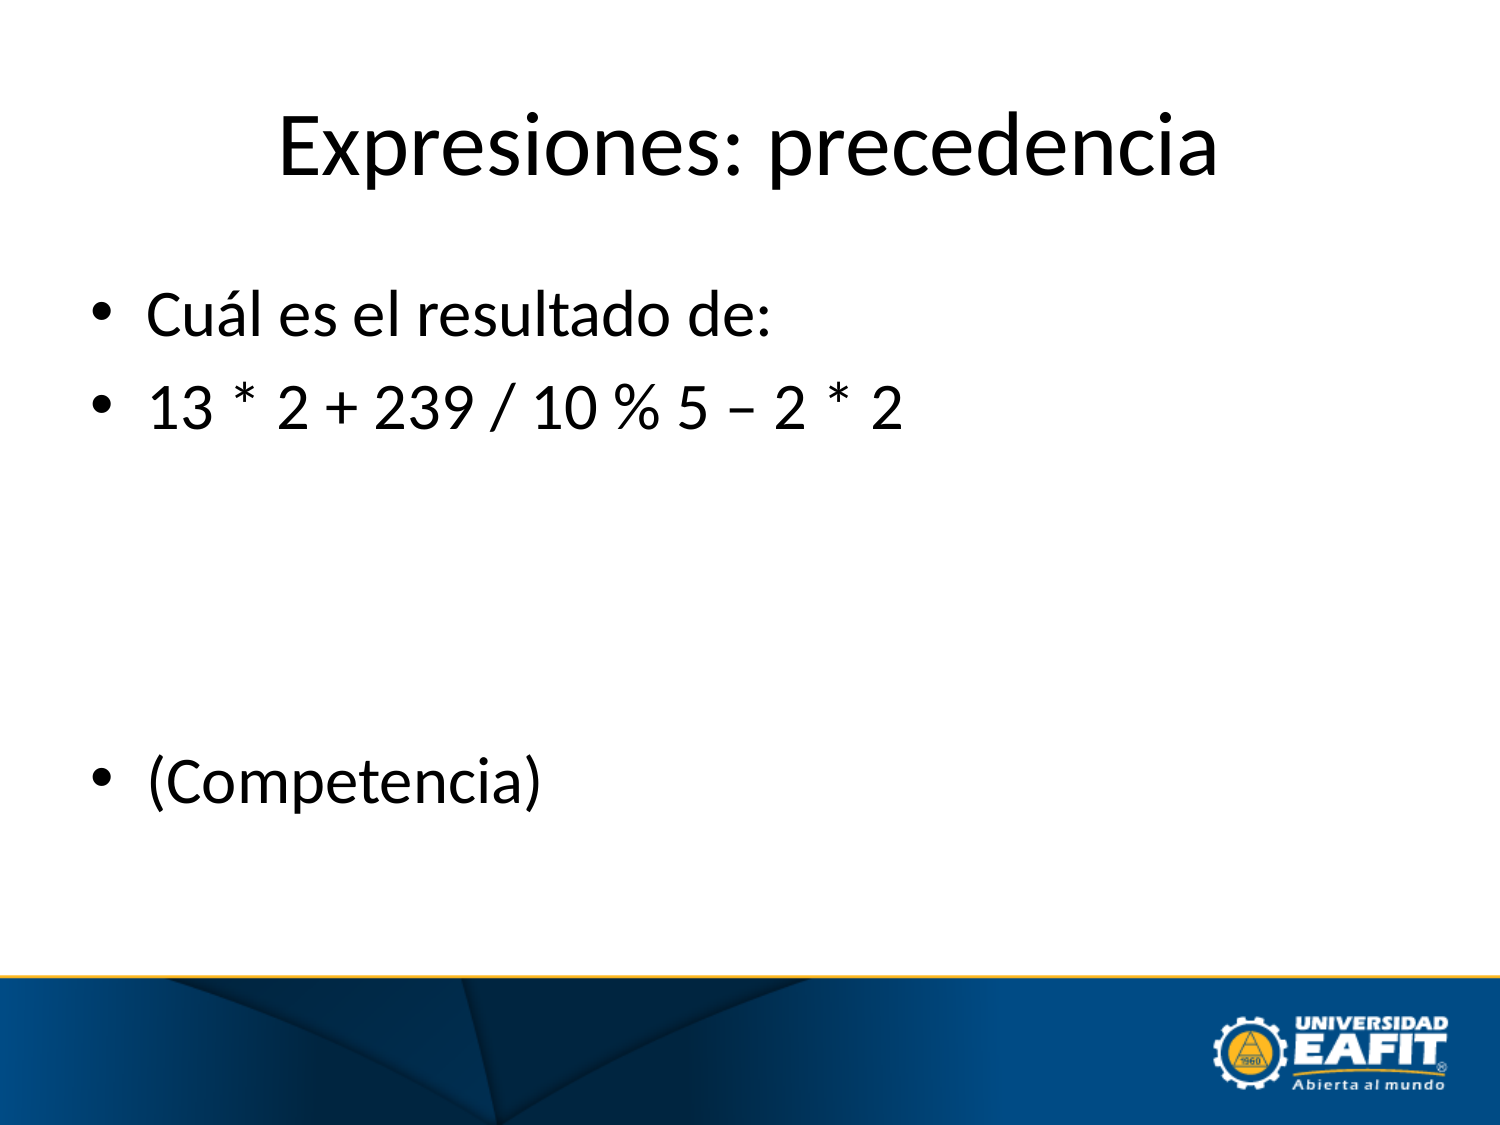

# Expresiones: precedencia
Cuál es el resultado de:
13 * 2 + 239 / 10 % 5 – 2 * 2

(Competencia)